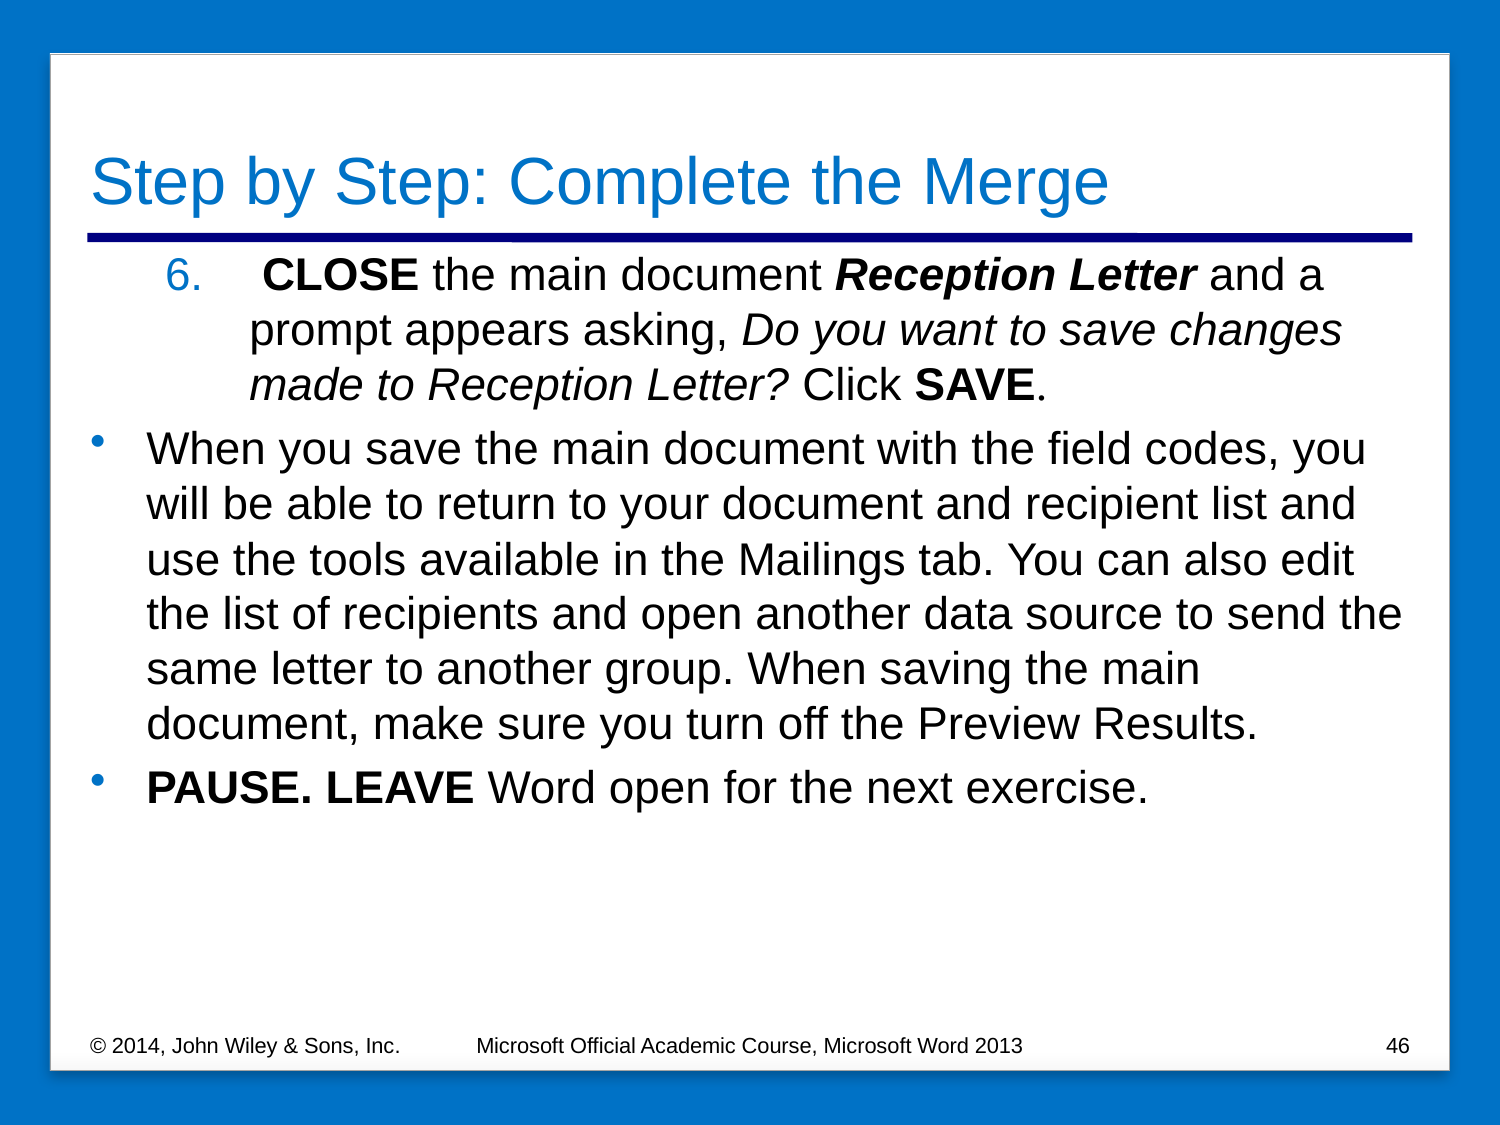

# Step by Step: Complete the Merge
 CLOSE the main document Reception Letter and a prompt appears asking, Do you want to save changes made to Reception Letter? Click SAVE.
When you save the main document with the field codes, you will be able to return to your document and recipient list and use the tools available in the Mailings tab. You can also edit the list of recipients and open another data source to send the same letter to another group. When saving the main document, make sure you turn off the Preview Results.
PAUSE. LEAVE Word open for the next exercise.
© 2014, John Wiley & Sons, Inc.
Microsoft Official Academic Course, Microsoft Word 2013
46